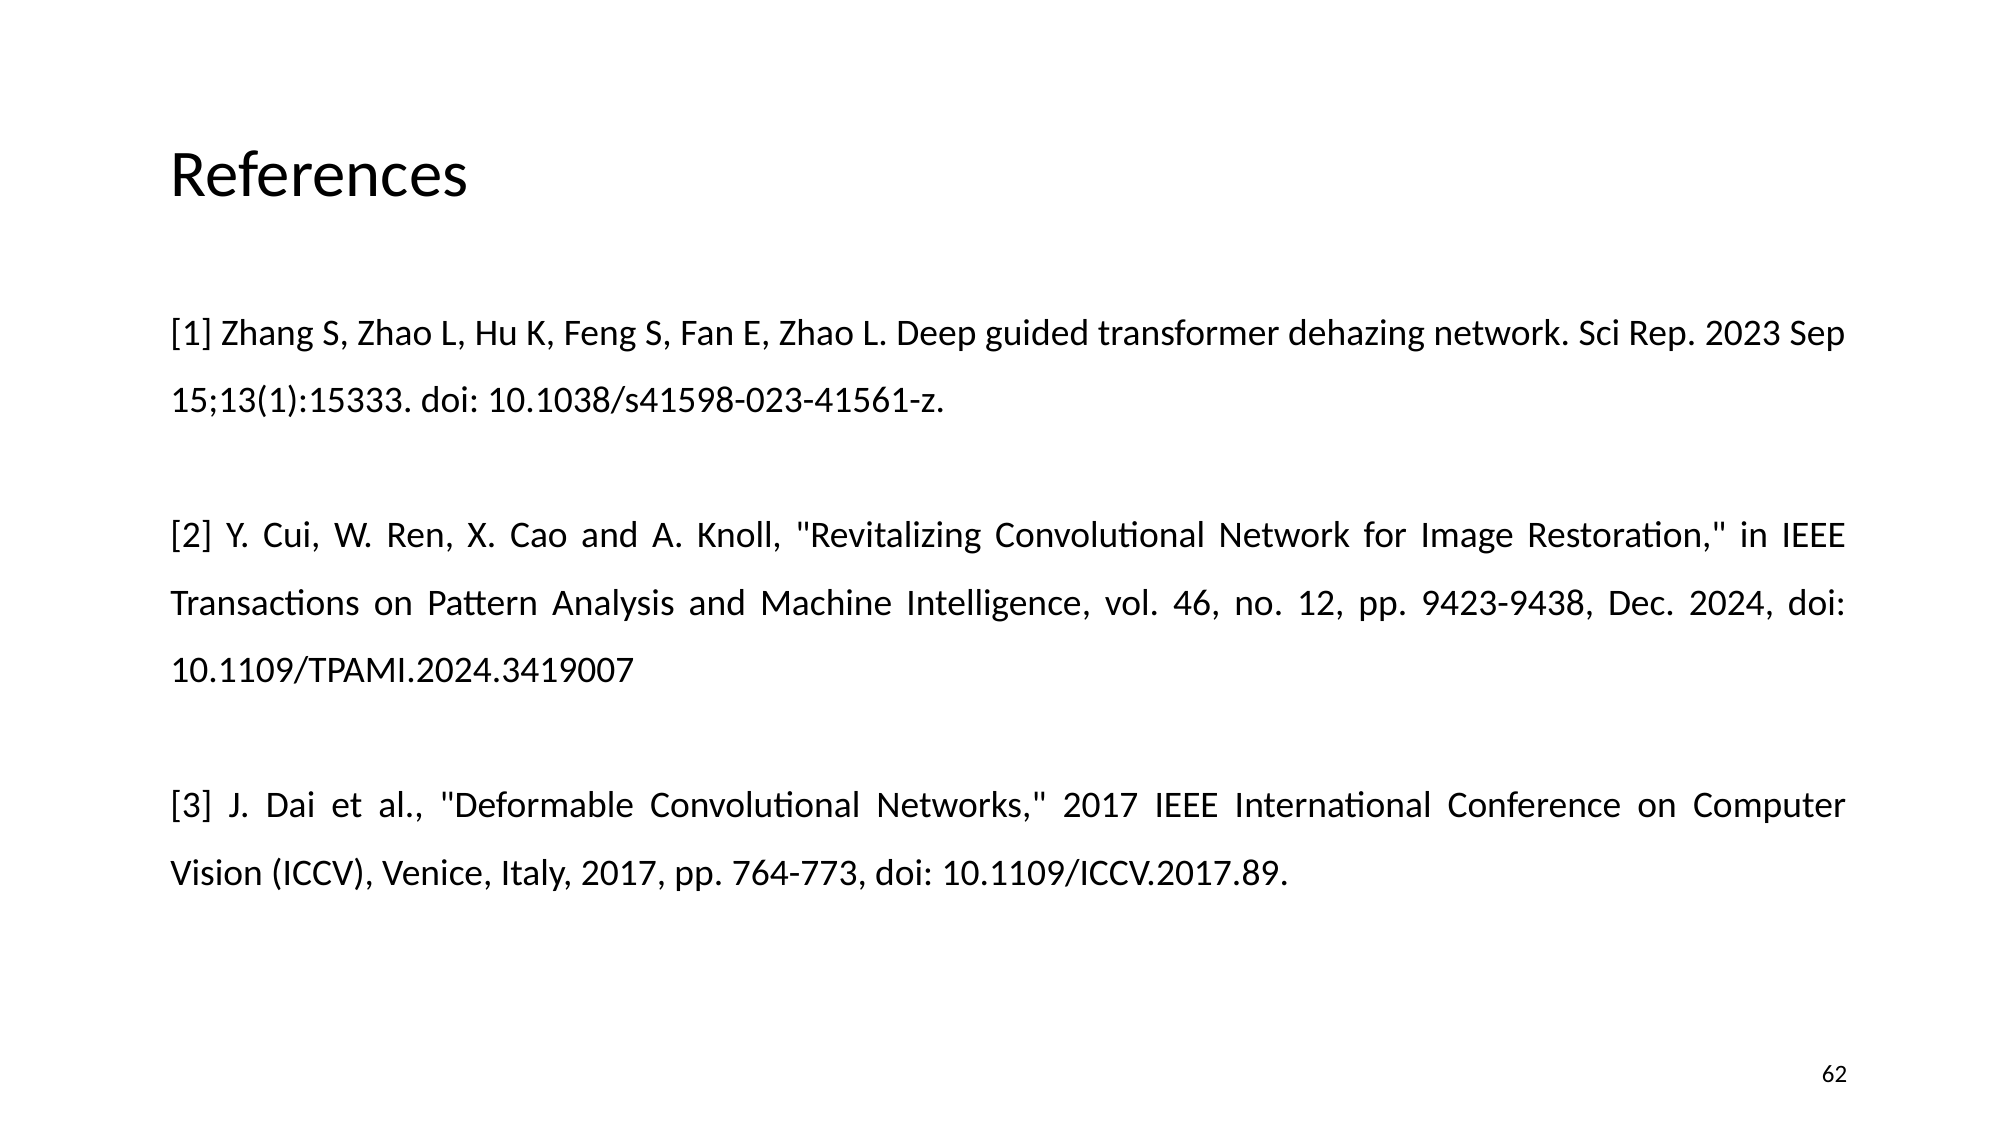

References
[1] Zhang S, Zhao L, Hu K, Feng S, Fan E, Zhao L. Deep guided transformer dehazing network. Sci Rep. 2023 Sep 15;13(1):15333. doi: 10.1038/s41598-023-41561-z.

[2] Y. Cui, W. Ren, X. Cao and A. Knoll, "Revitalizing Convolutional Network for Image Restoration," in IEEE Transactions on Pattern Analysis and Machine Intelligence, vol. 46, no. 12, pp. 9423-9438, Dec. 2024, doi: 10.1109/TPAMI.2024.3419007

[3] J. Dai et al., "Deformable Convolutional Networks," 2017 IEEE International Conference on Computer Vision (ICCV), Venice, Italy, 2017, pp. 764-773, doi: 10.1109/ICCV.2017.89.
62